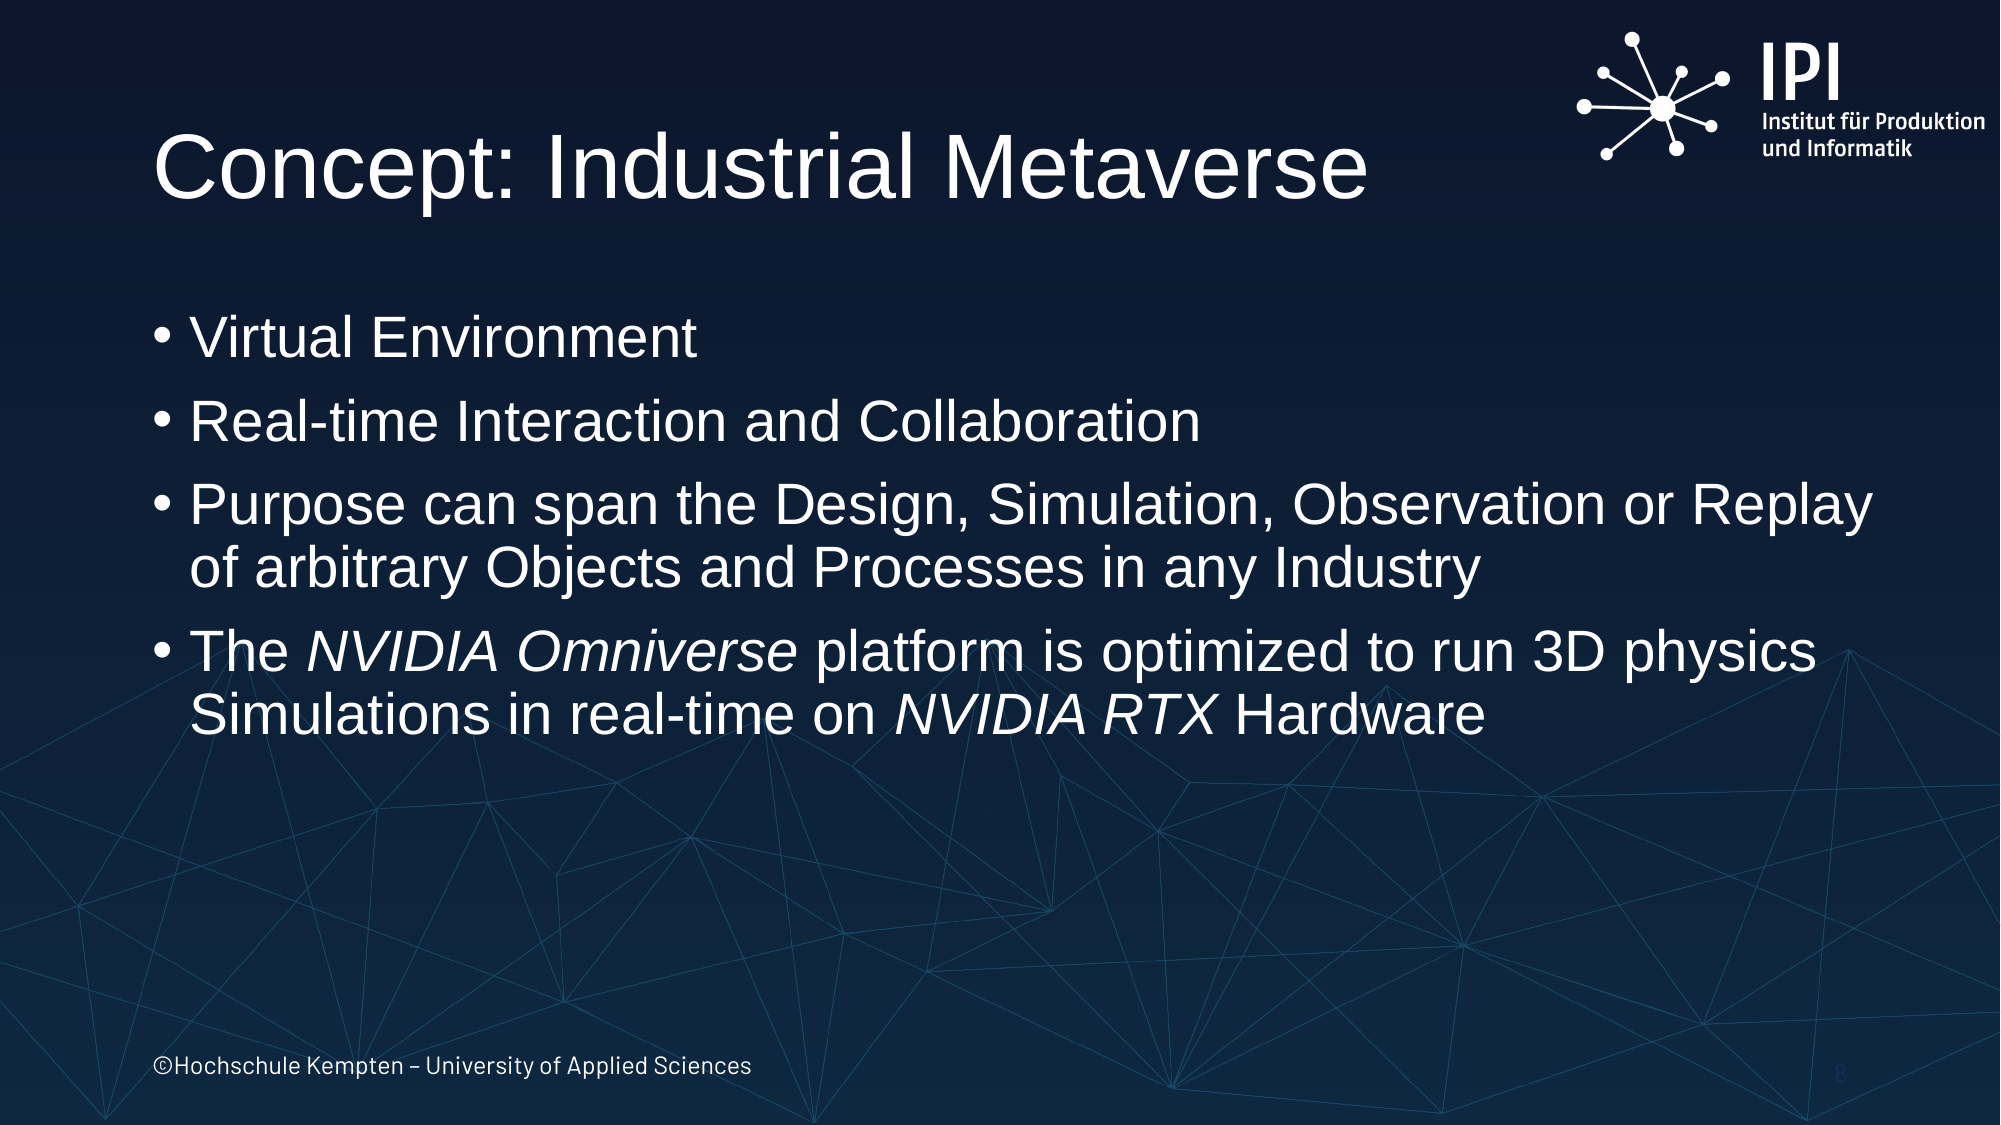

# Concept: Industrial Metaverse
Virtual Environment
Real-time Interaction and Collaboration
Purpose can span the Design, Simulation, Observation or Replay
of arbitrary Objects and Processes in any Industry
The NVIDIA Omniverse platform is optimized to run 3D physics Simulations in real-time on NVIDIA RTX Hardware